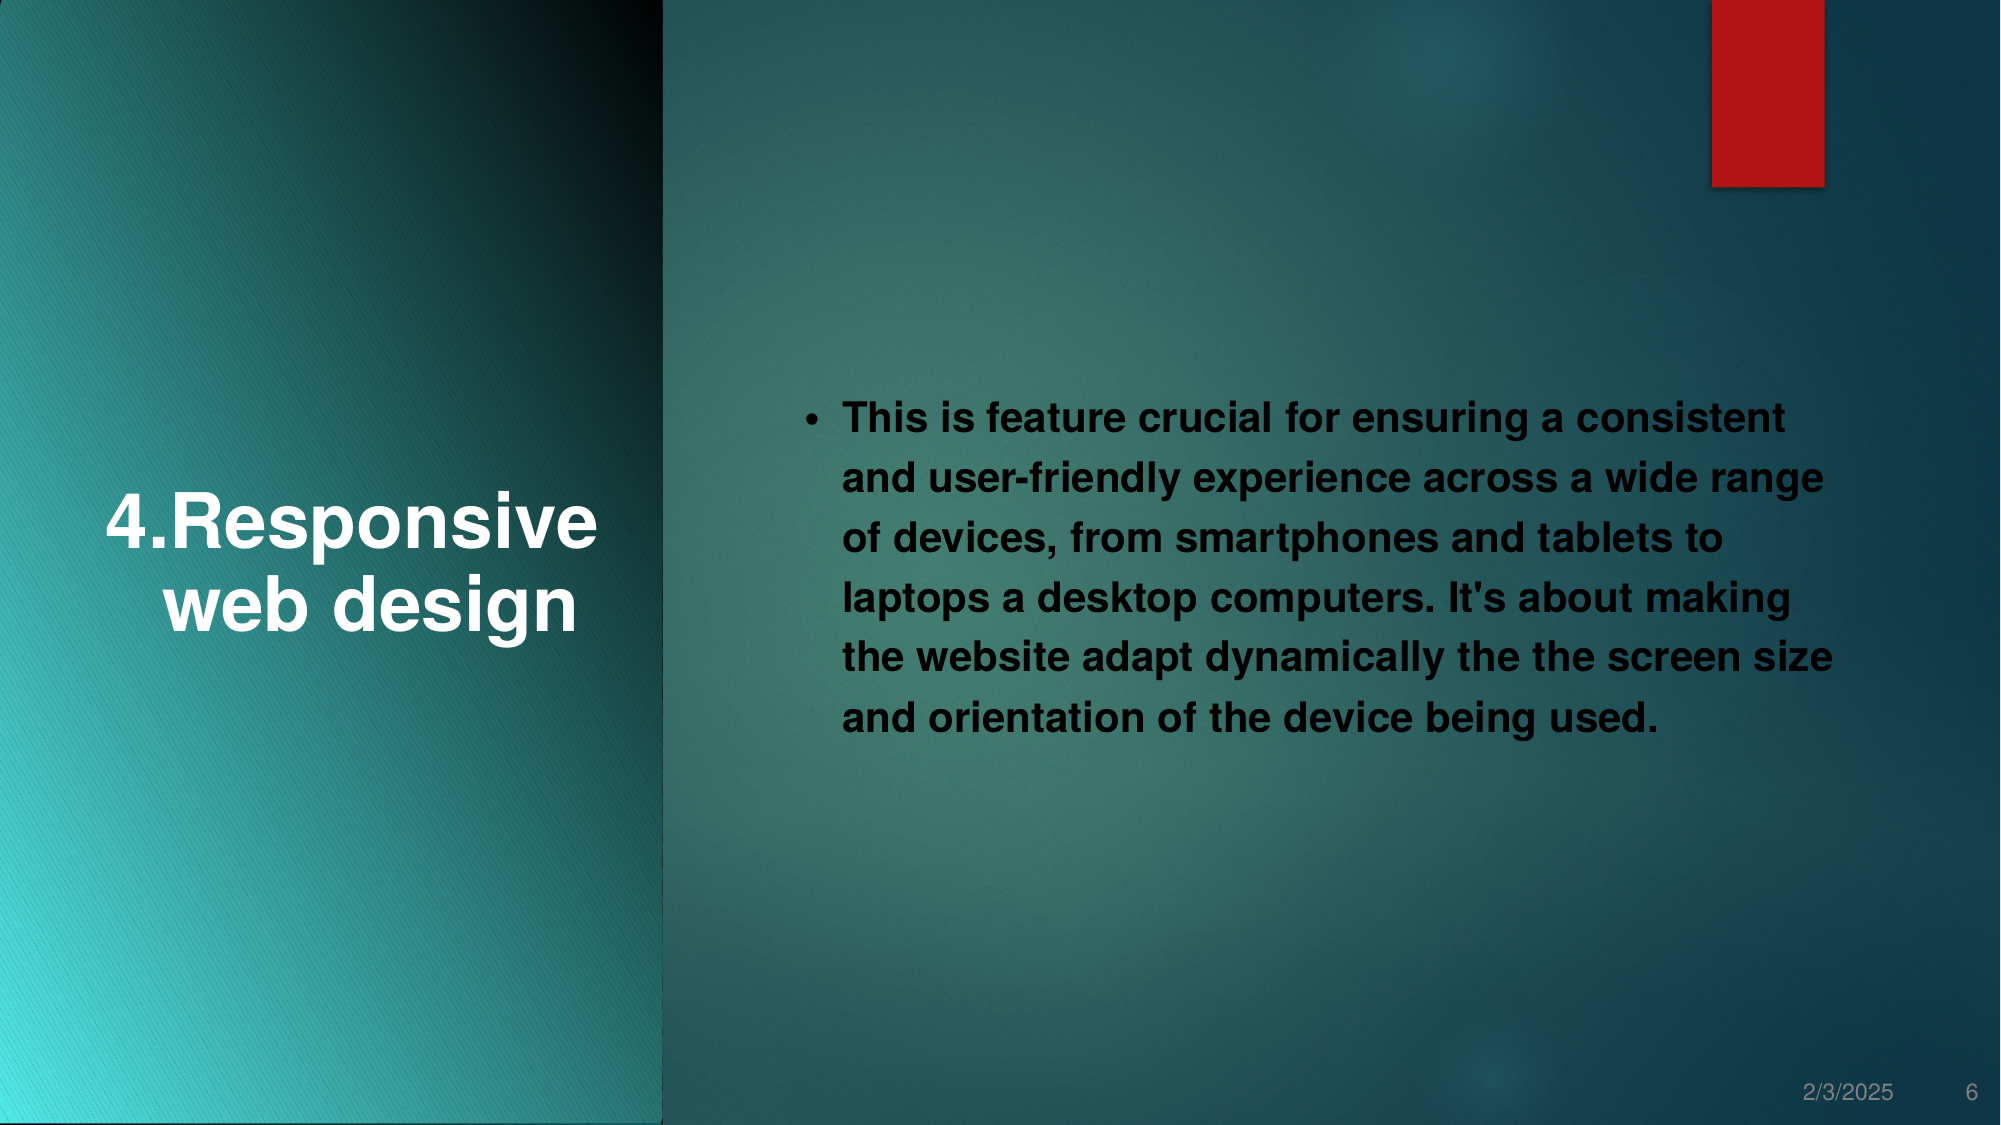

This is feature crucial for ensuring a consistent
•

and user-friendly experience across a wide range

4.Responsive

of devices, from smartphones and tablets to

web design

laptops a desktop computers. It's about making

the website adapt dynamically the the screen size

and orientation of the device being used.

2/3/2025
6